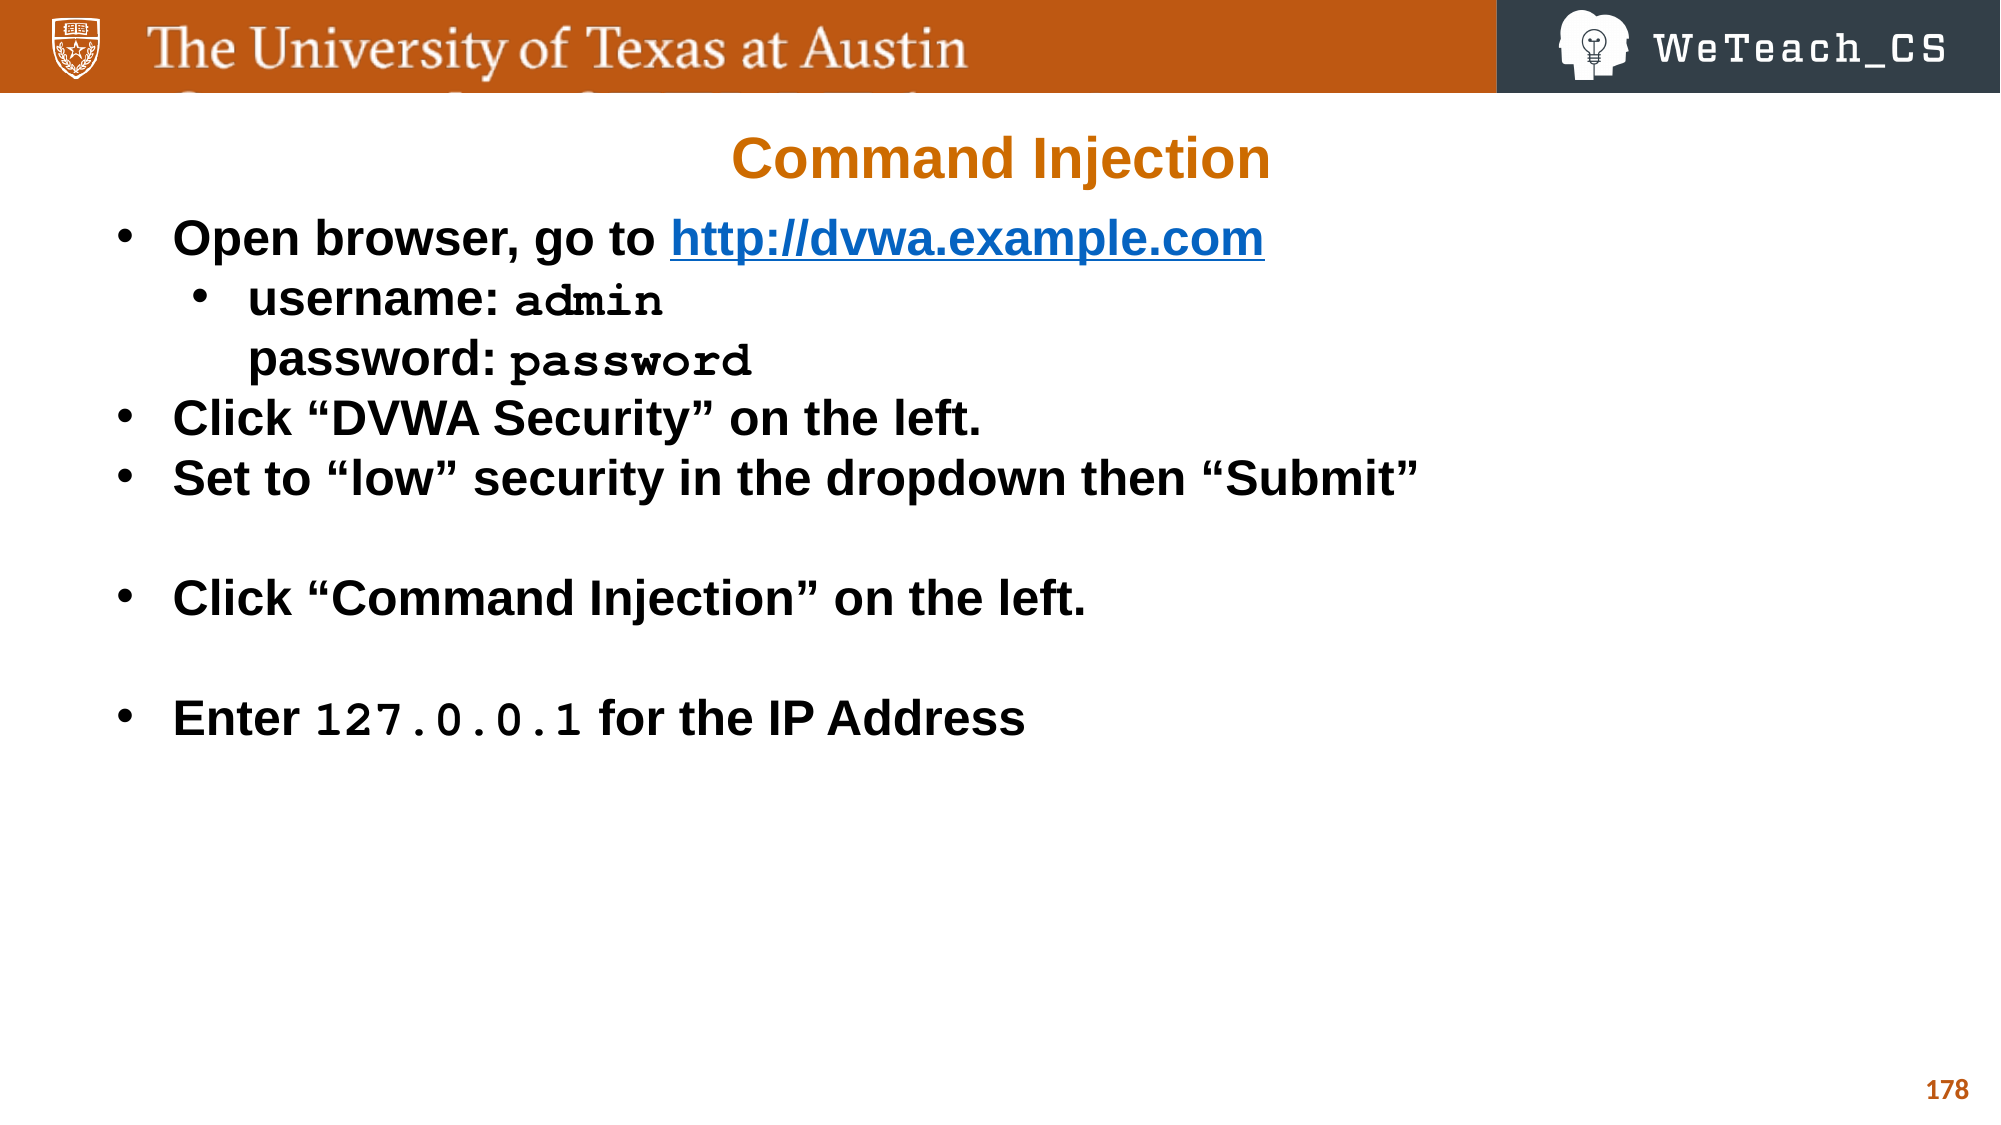

Command Injection
Open browser, go to http://dvwa.example.com
username: admin
password: password
Click “DVWA Security” on the left.
Set to “low” security in the dropdown then “Submit”
Click “Command Injection” on the left.

Enter 127.0.0.1 for the IP Address